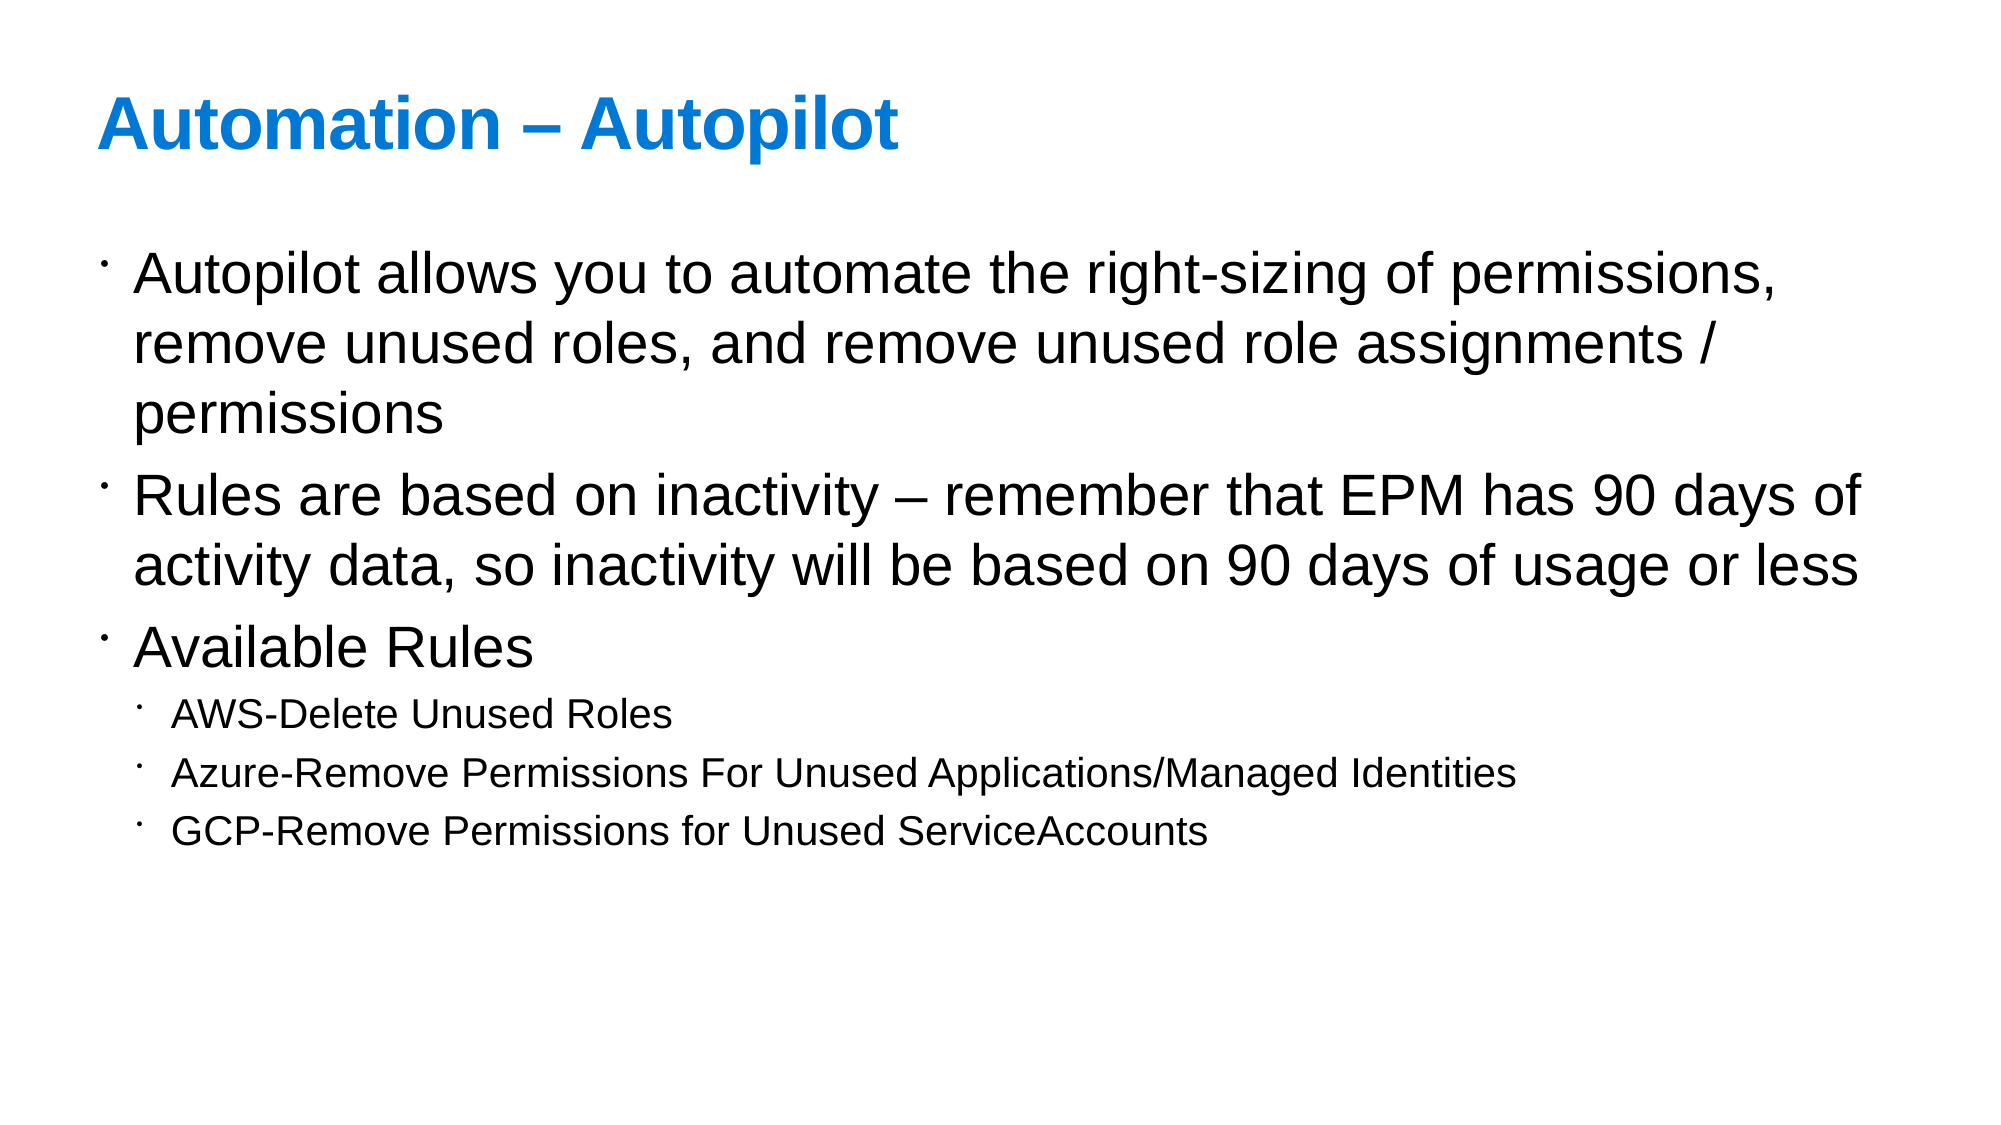

# Automation – Autopilot
Autopilot allows you to automate the right-sizing of permissions, remove unused roles, and remove unused role assignments / permissions
Rules are based on inactivity – remember that EPM has 90 days of activity data, so inactivity will be based on 90 days of usage or less
Available Rules
AWS-Delete Unused Roles
Azure-Remove Permissions For Unused Applications/Managed Identities
GCP-Remove Permissions for Unused ServiceAccounts